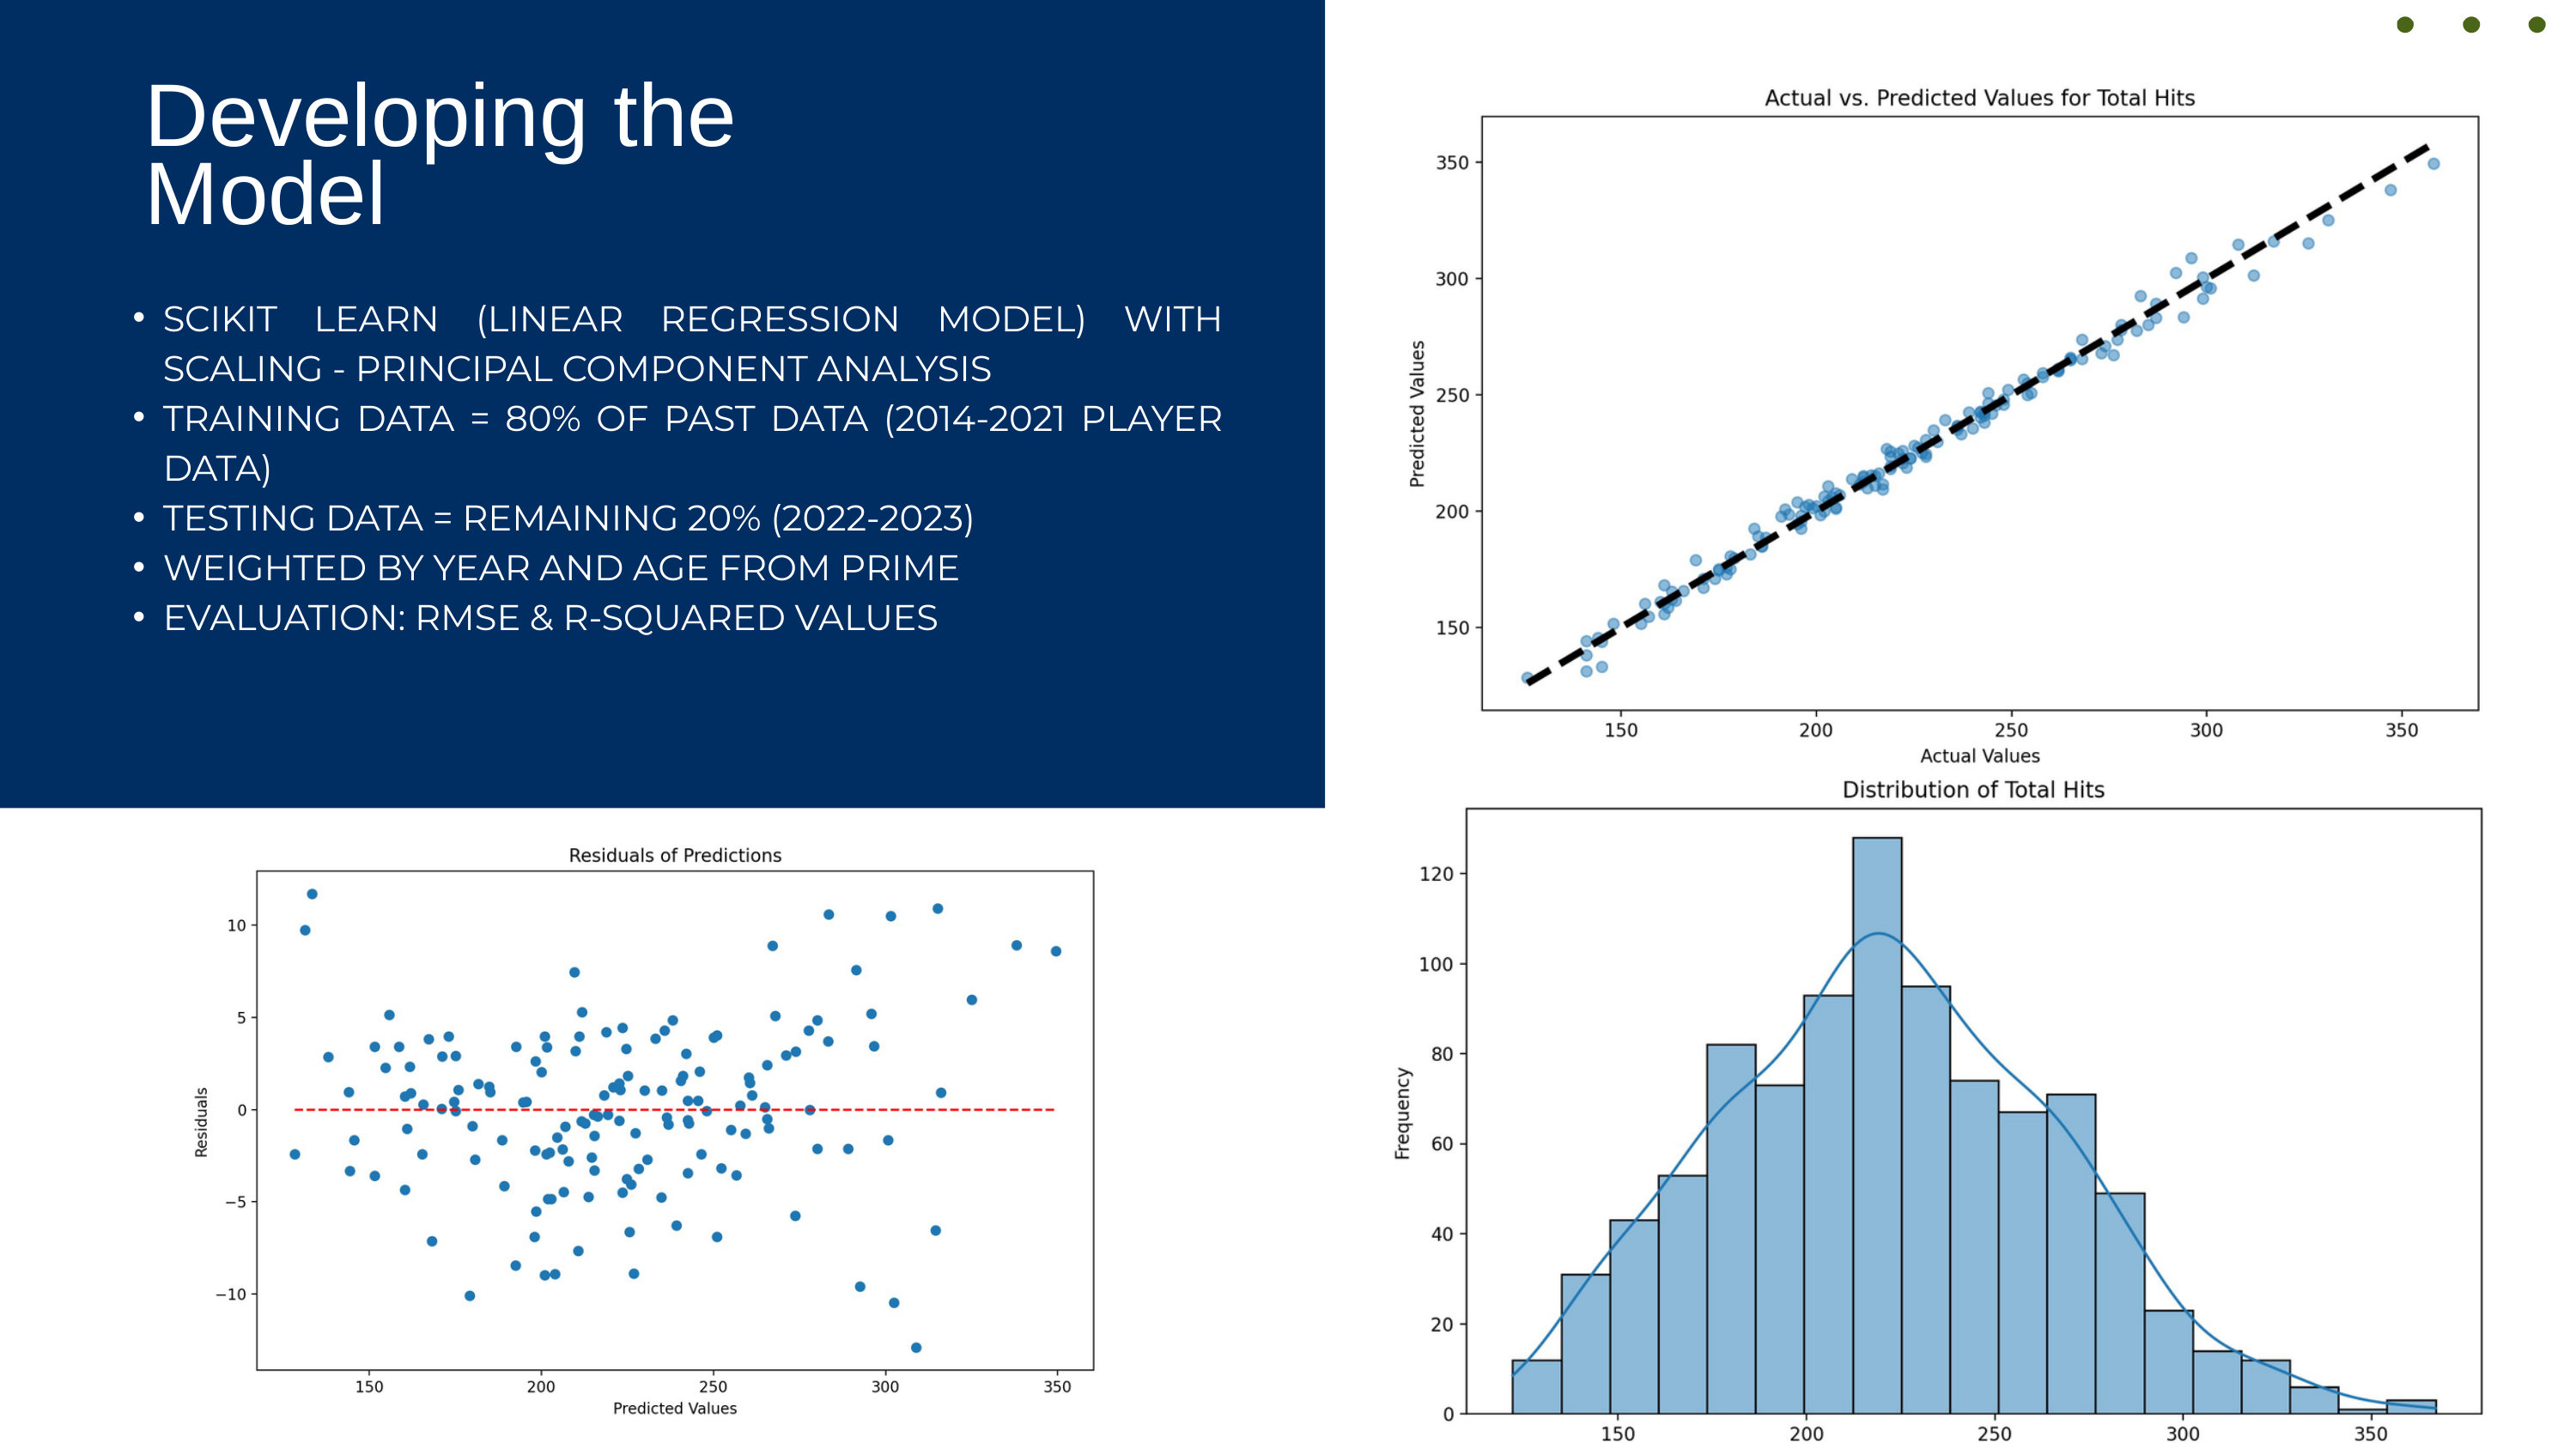

Developing the Model
SCIKIT LEARN (LINEAR REGRESSION MODEL) WITH SCALING - PRINCIPAL COMPONENT ANALYSIS
TRAINING DATA = 80% OF PAST DATA (2014-2021 PLAYER DATA)
TESTING DATA = REMAINING 20% (2022-2023)
WEIGHTED BY YEAR AND AGE FROM PRIME
EVALUATION: RMSE & R-SQUARED VALUES